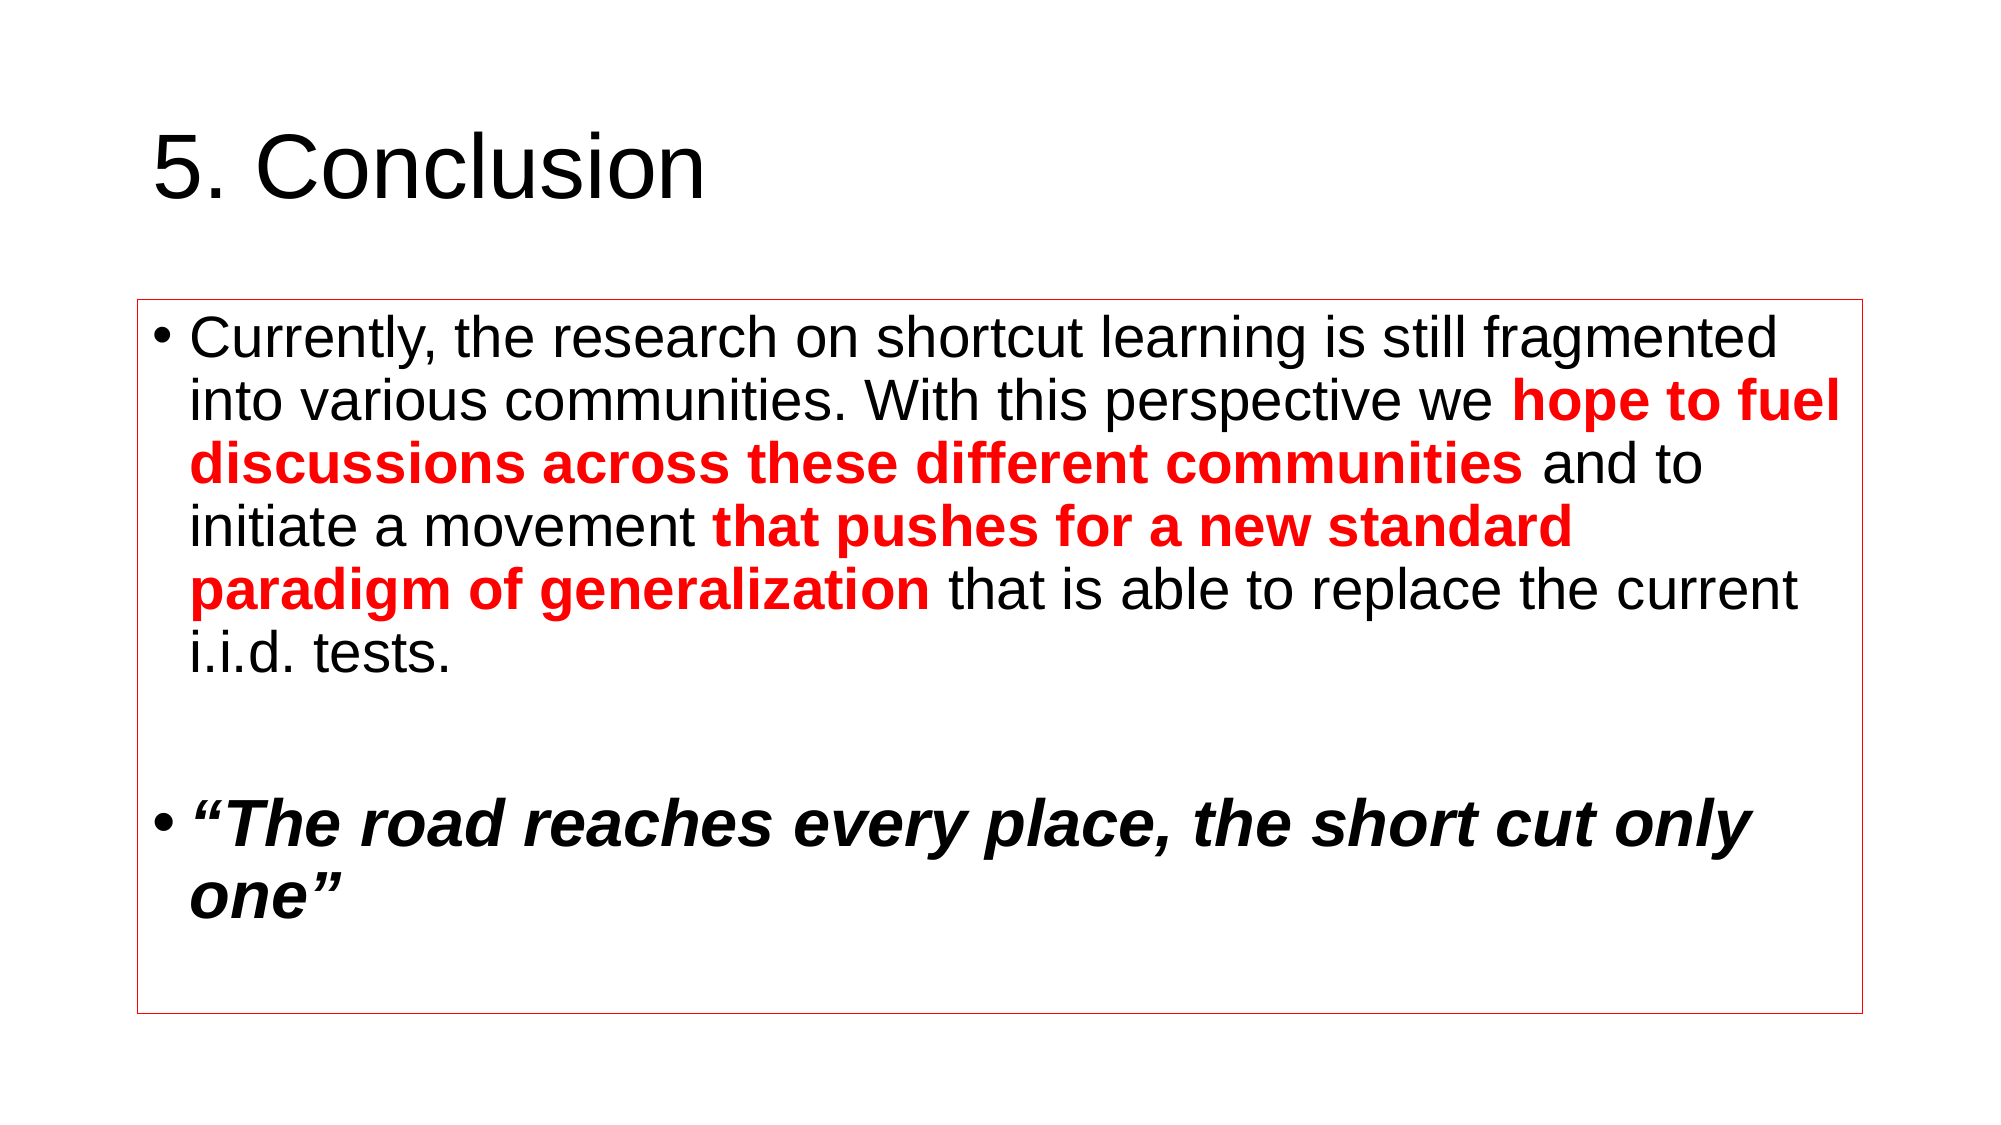

# 5. Conclusion
Currently, the research on shortcut learning is still fragmented into various communities. With this perspective we hope to fuel discussions across these different communities and to initiate a movement that pushes for a new standard paradigm of generalization that is able to replace the current i.i.d. tests.

“The road reaches every place, the short cut only one”